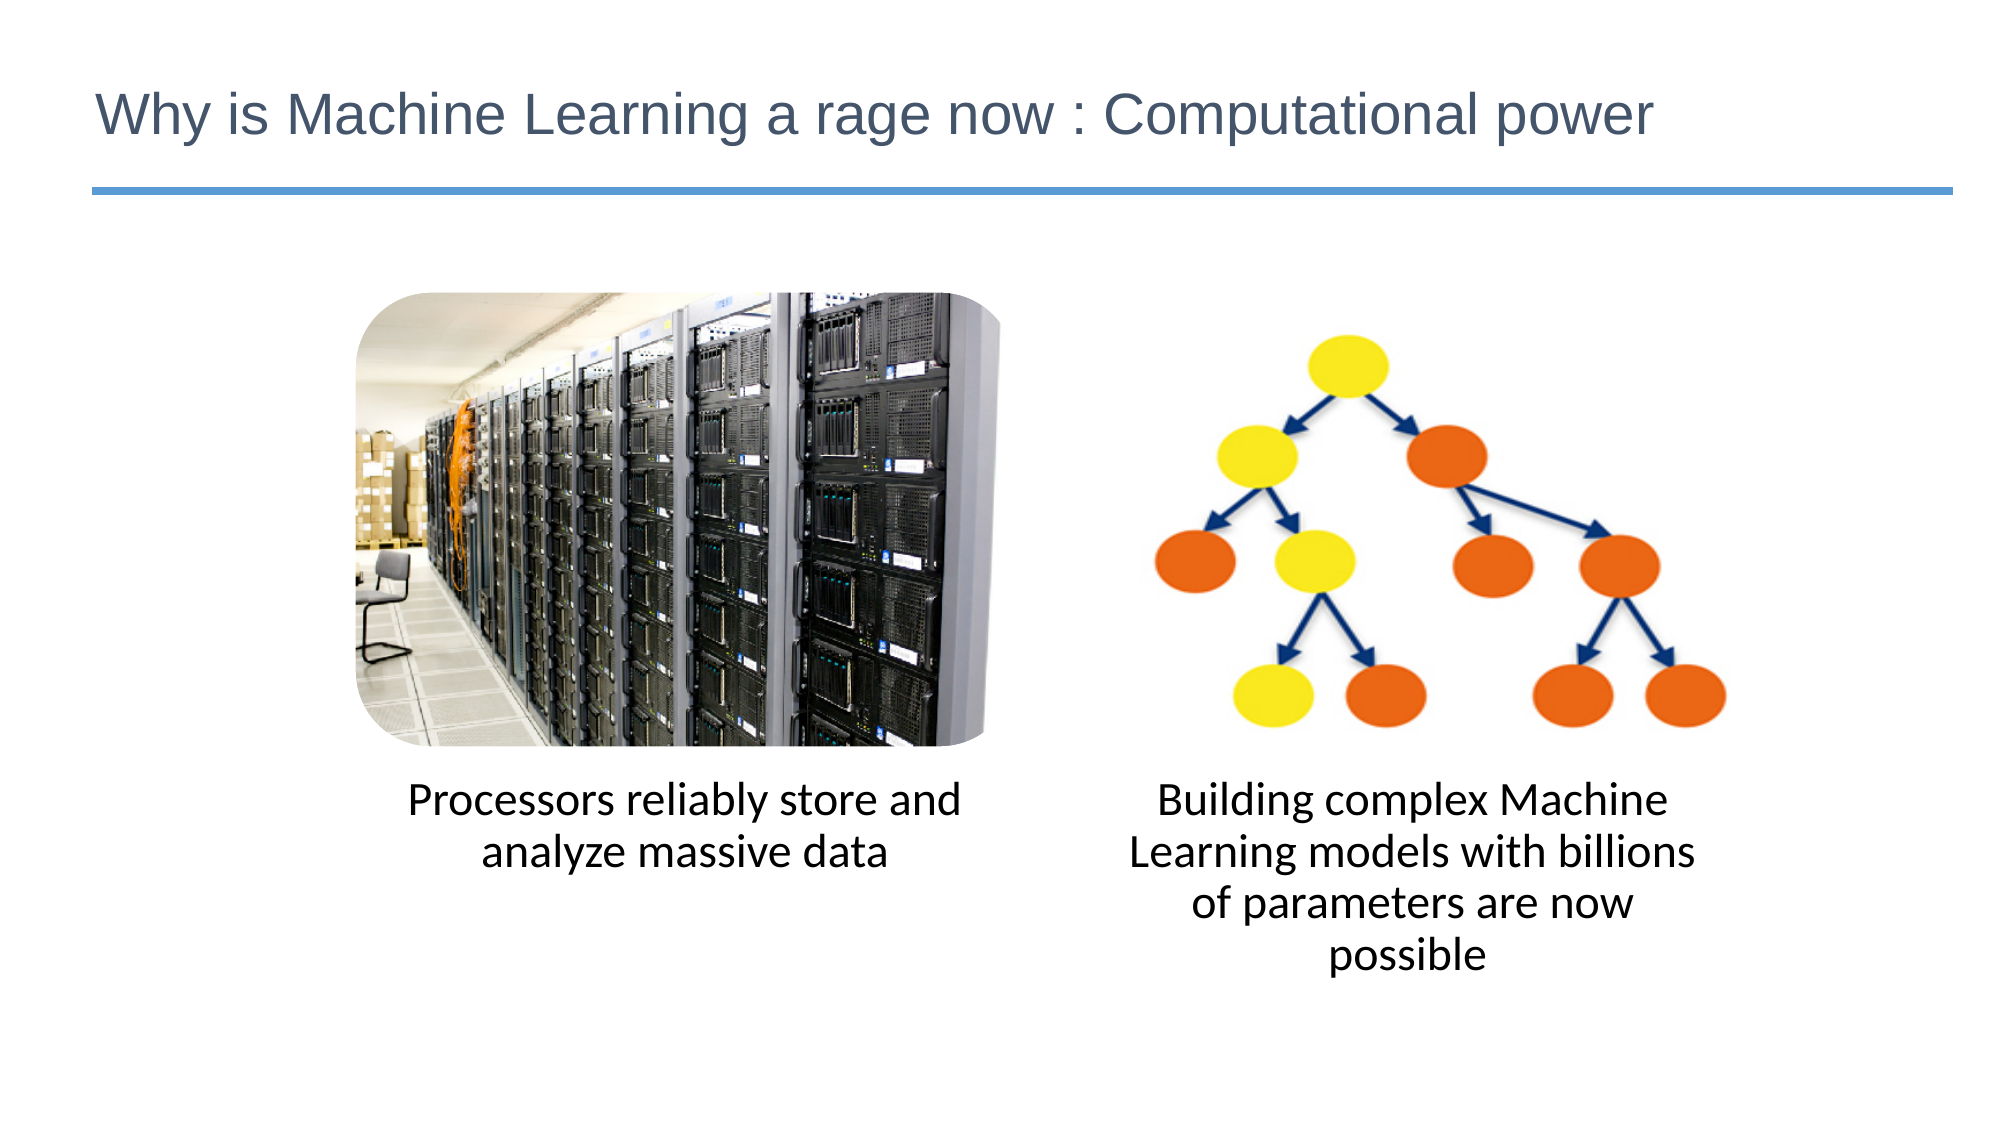

# Why is Machine Learning a rage now : Computational power

Processors reliably store and analyze massive data

Building complex Machine Learning models with billions of parameters are now possible
07